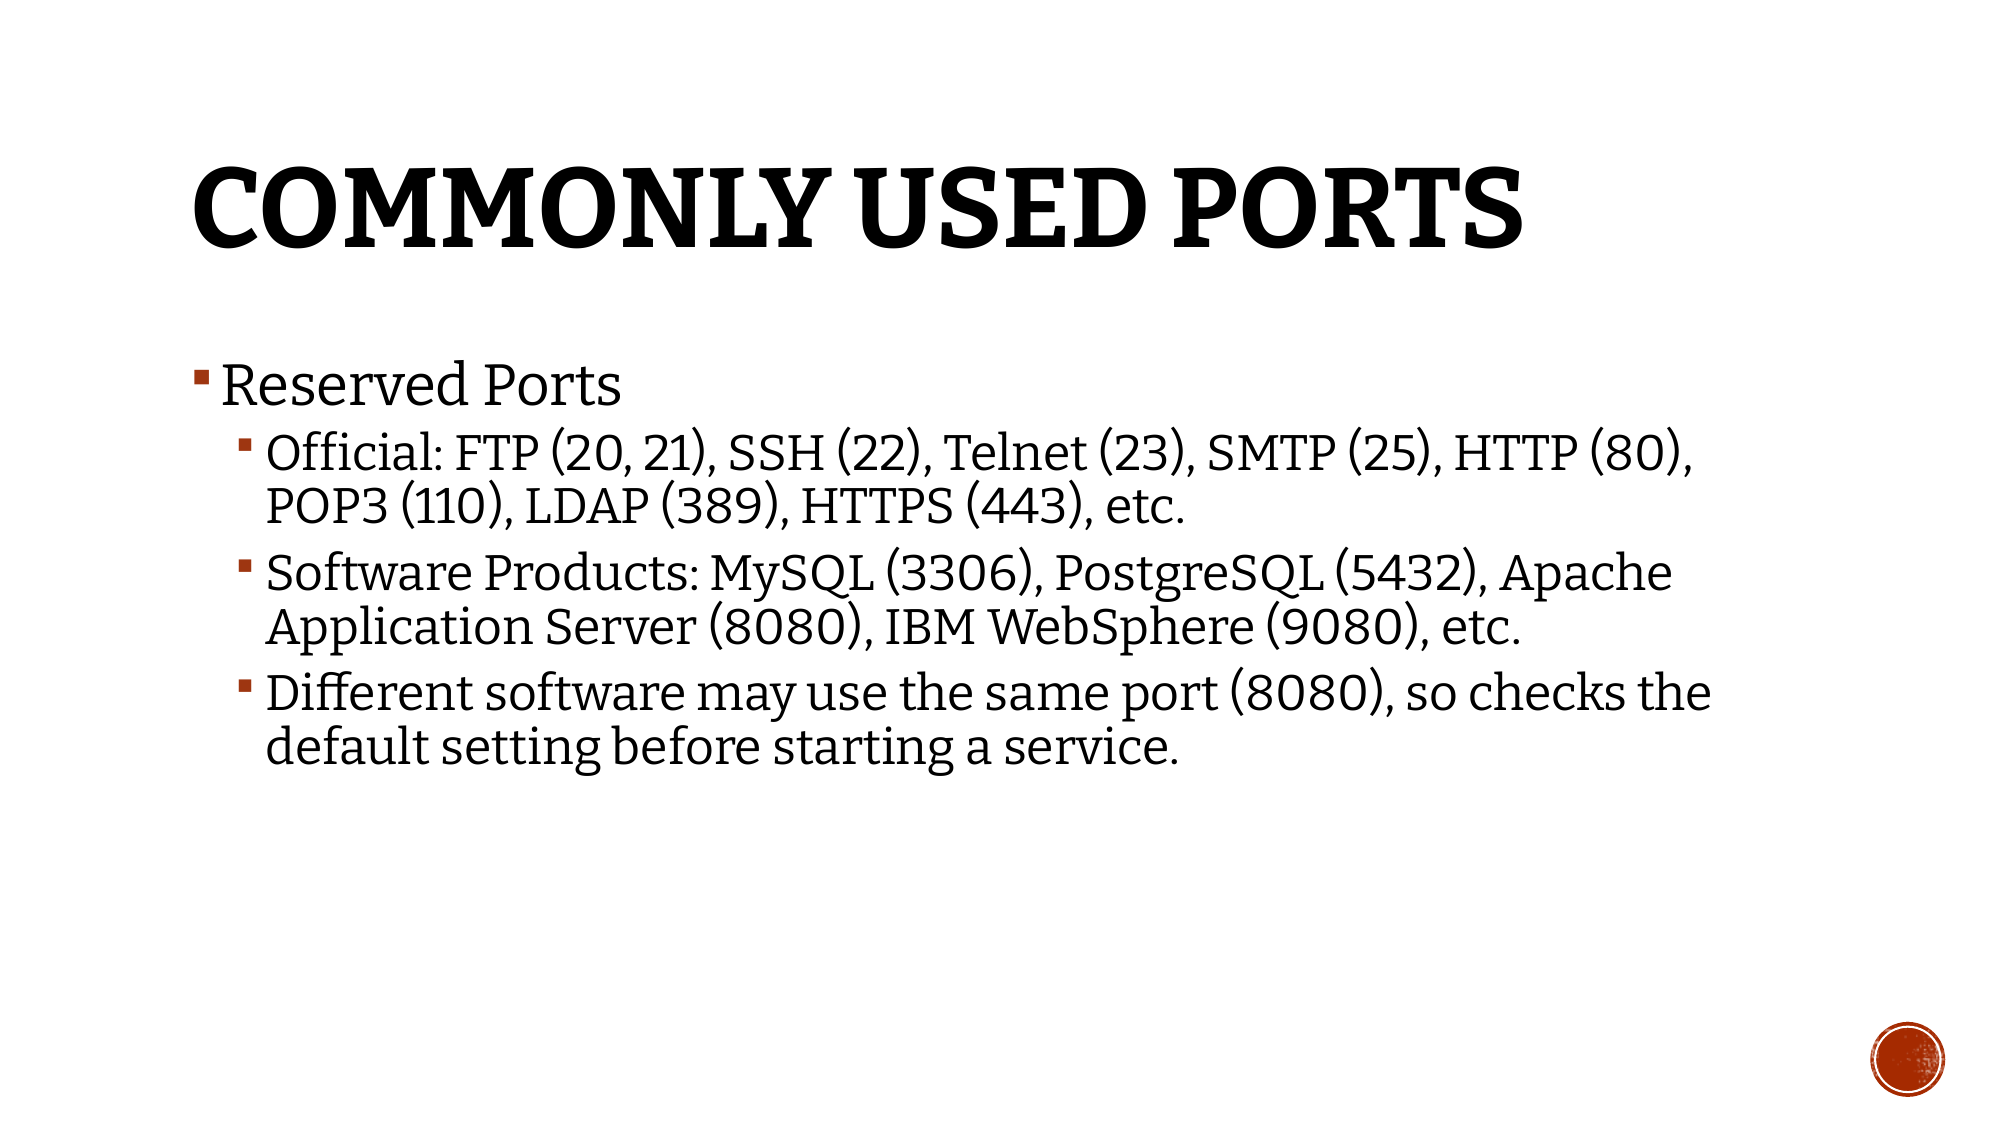

# Commonly used Ports
Reserved Ports
Official: FTP (20, 21), SSH (22), Telnet (23), SMTP (25), HTTP (80), POP3 (110), LDAP (389), HTTPS (443), etc.
Software Products: MySQL (3306), PostgreSQL (5432), Apache Application Server (8080), IBM WebSphere (9080), etc.
Different software may use the same port (8080), so checks the default setting before starting a service.